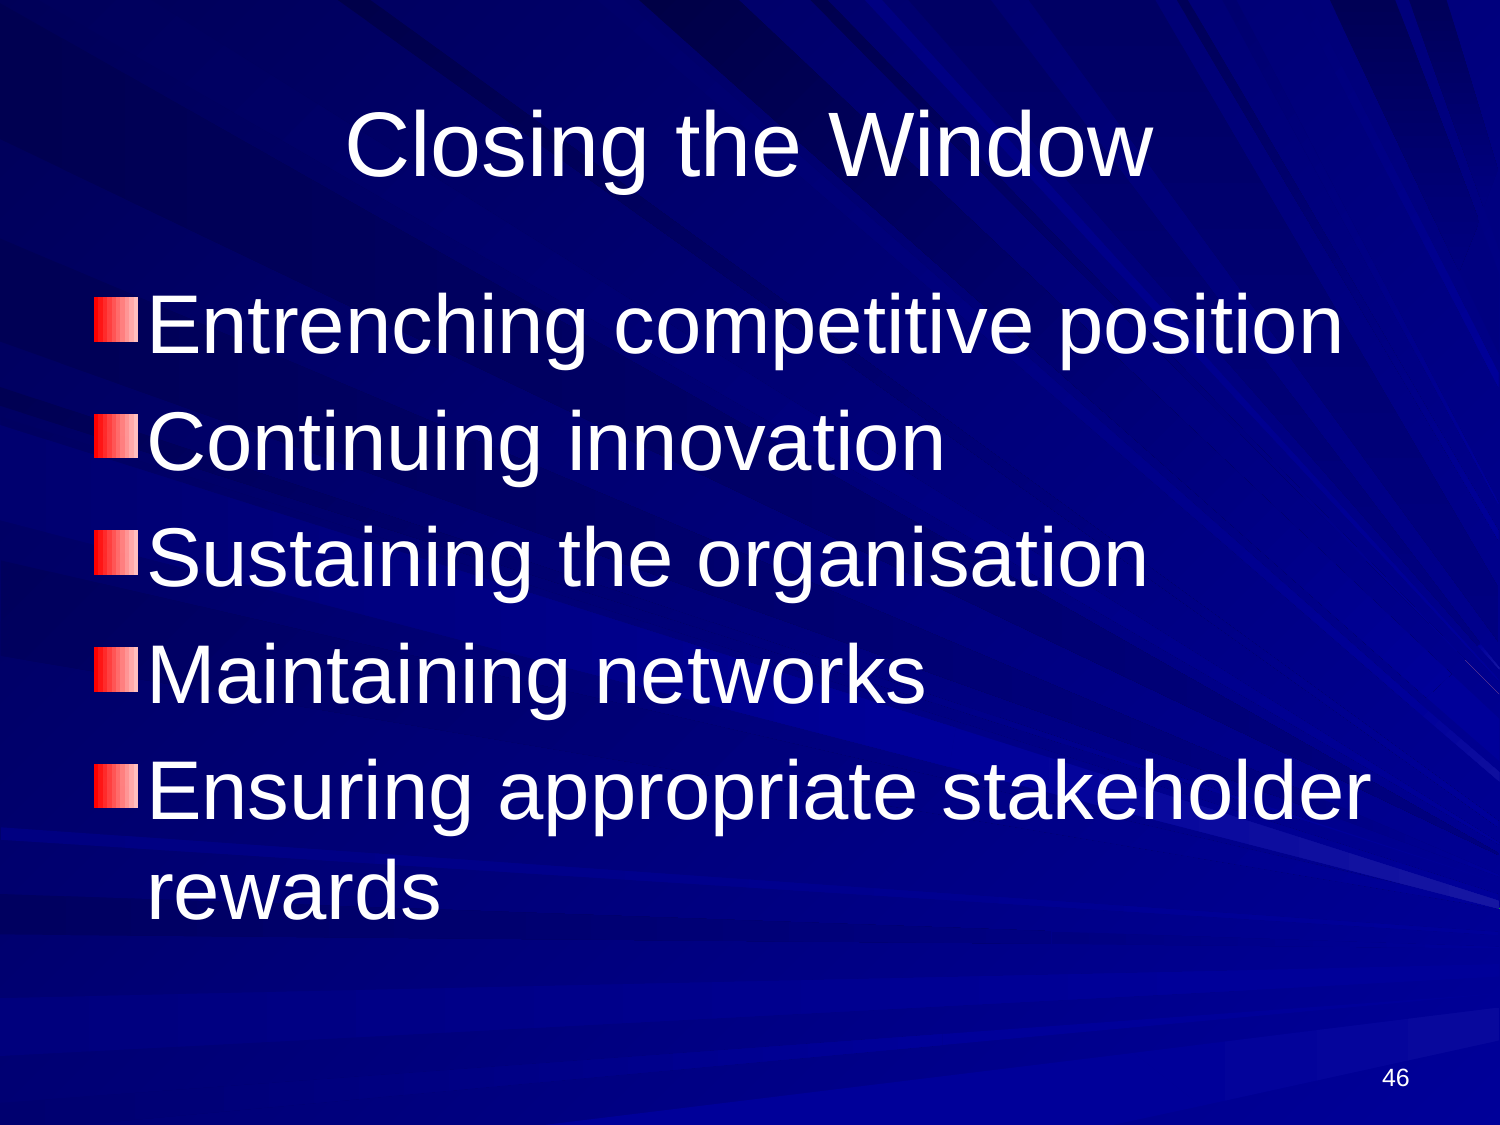

# Closing the Window
Entrenching competitive position
Continuing innovation
Sustaining the organisation
Maintaining networks
Ensuring appropriate stakeholder rewards
46